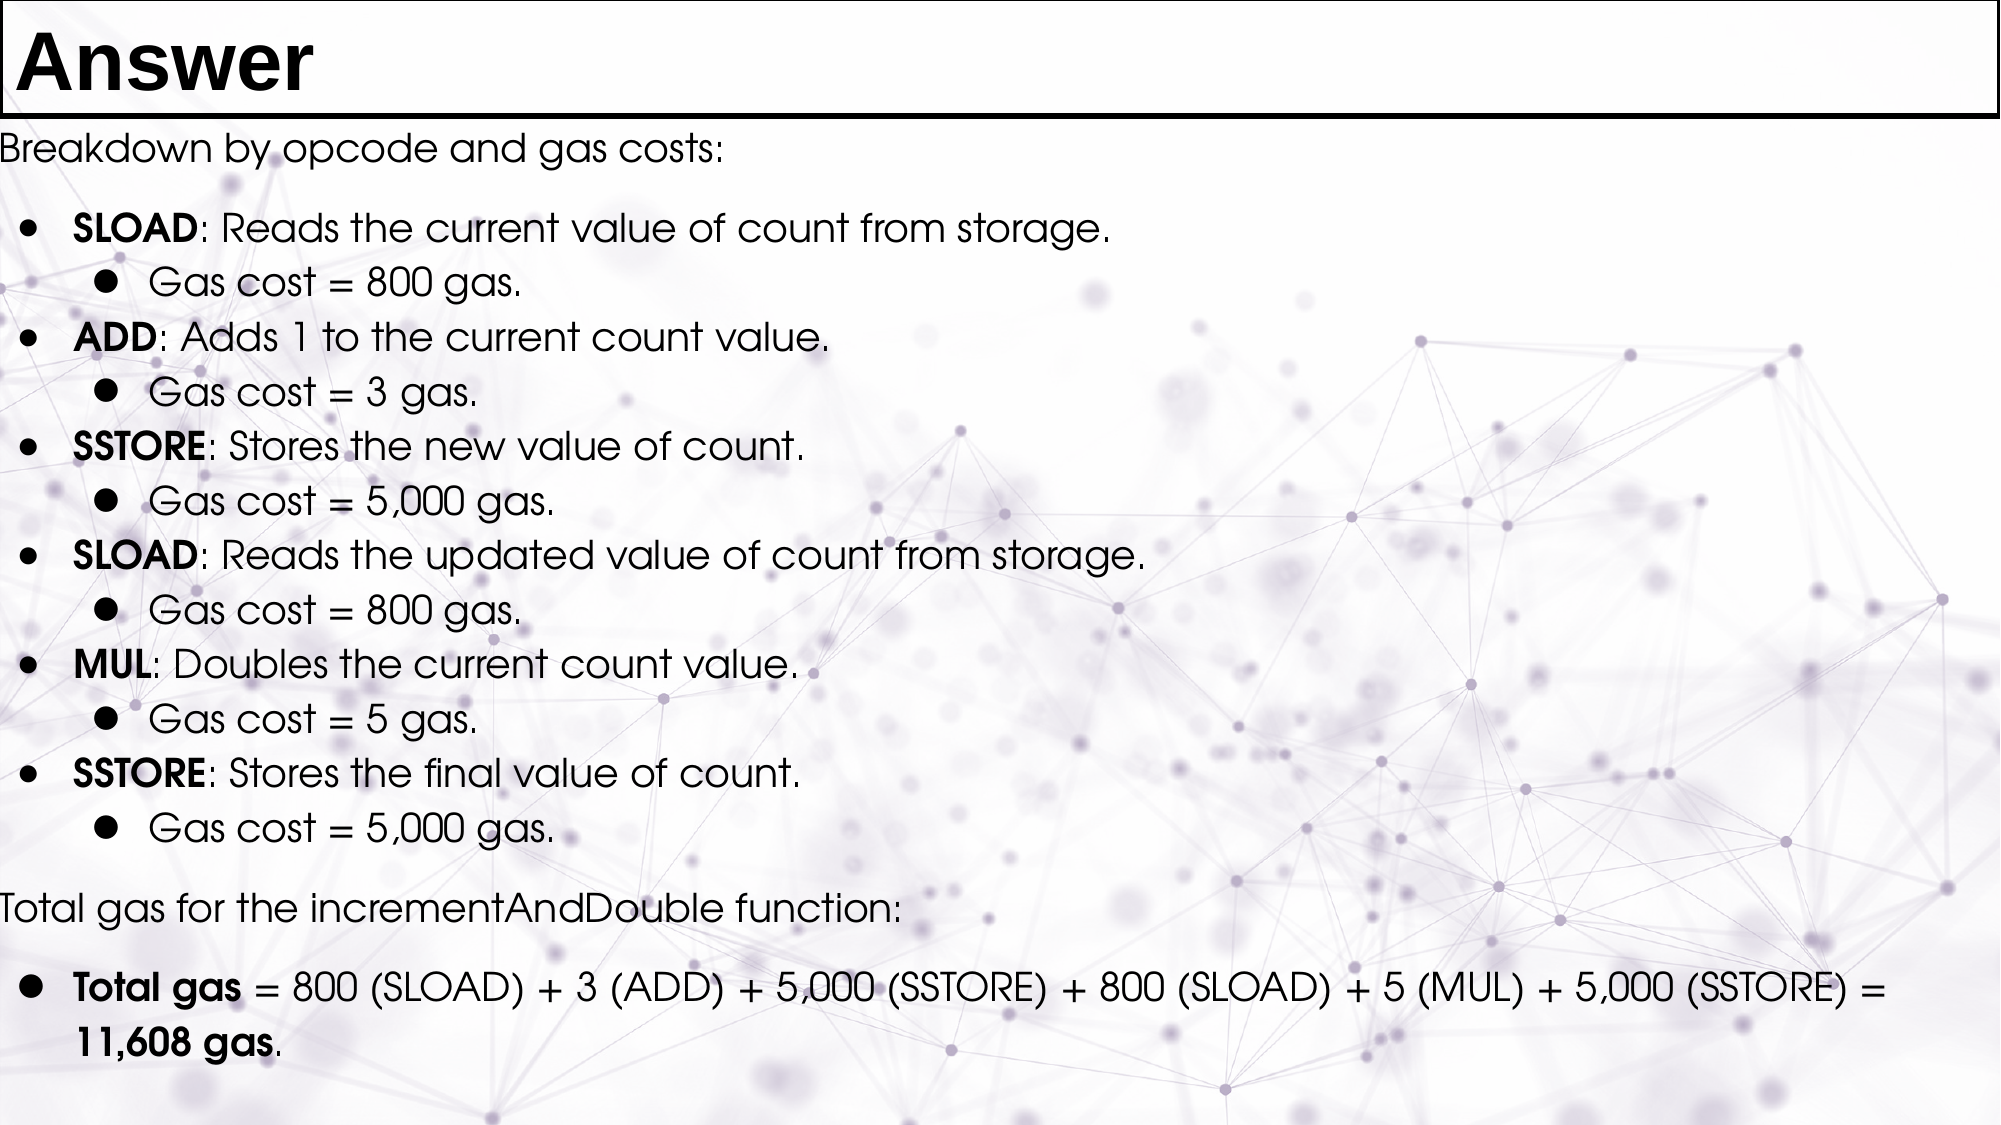

Answer
Breakdown by opcode and gas costs:
SLOAD: Reads the current value of count from storage.
Gas cost = 800 gas.
ADD: Adds 1 to the current count value.
Gas cost = 3 gas.
SSTORE: Stores the new value of count.
Gas cost = 5,000 gas.
SLOAD: Reads the updated value of count from storage.
Gas cost = 800 gas.
MUL: Doubles the current count value.
Gas cost = 5 gas.
SSTORE: Stores the final value of count.
Gas cost = 5,000 gas.
Total gas for the incrementAndDouble function:
Total gas = 800 (SLOAD) + 3 (ADD) + 5,000 (SSTORE) + 800 (SLOAD) + 5 (MUL) + 5,000 (SSTORE) = 11,608 gas.